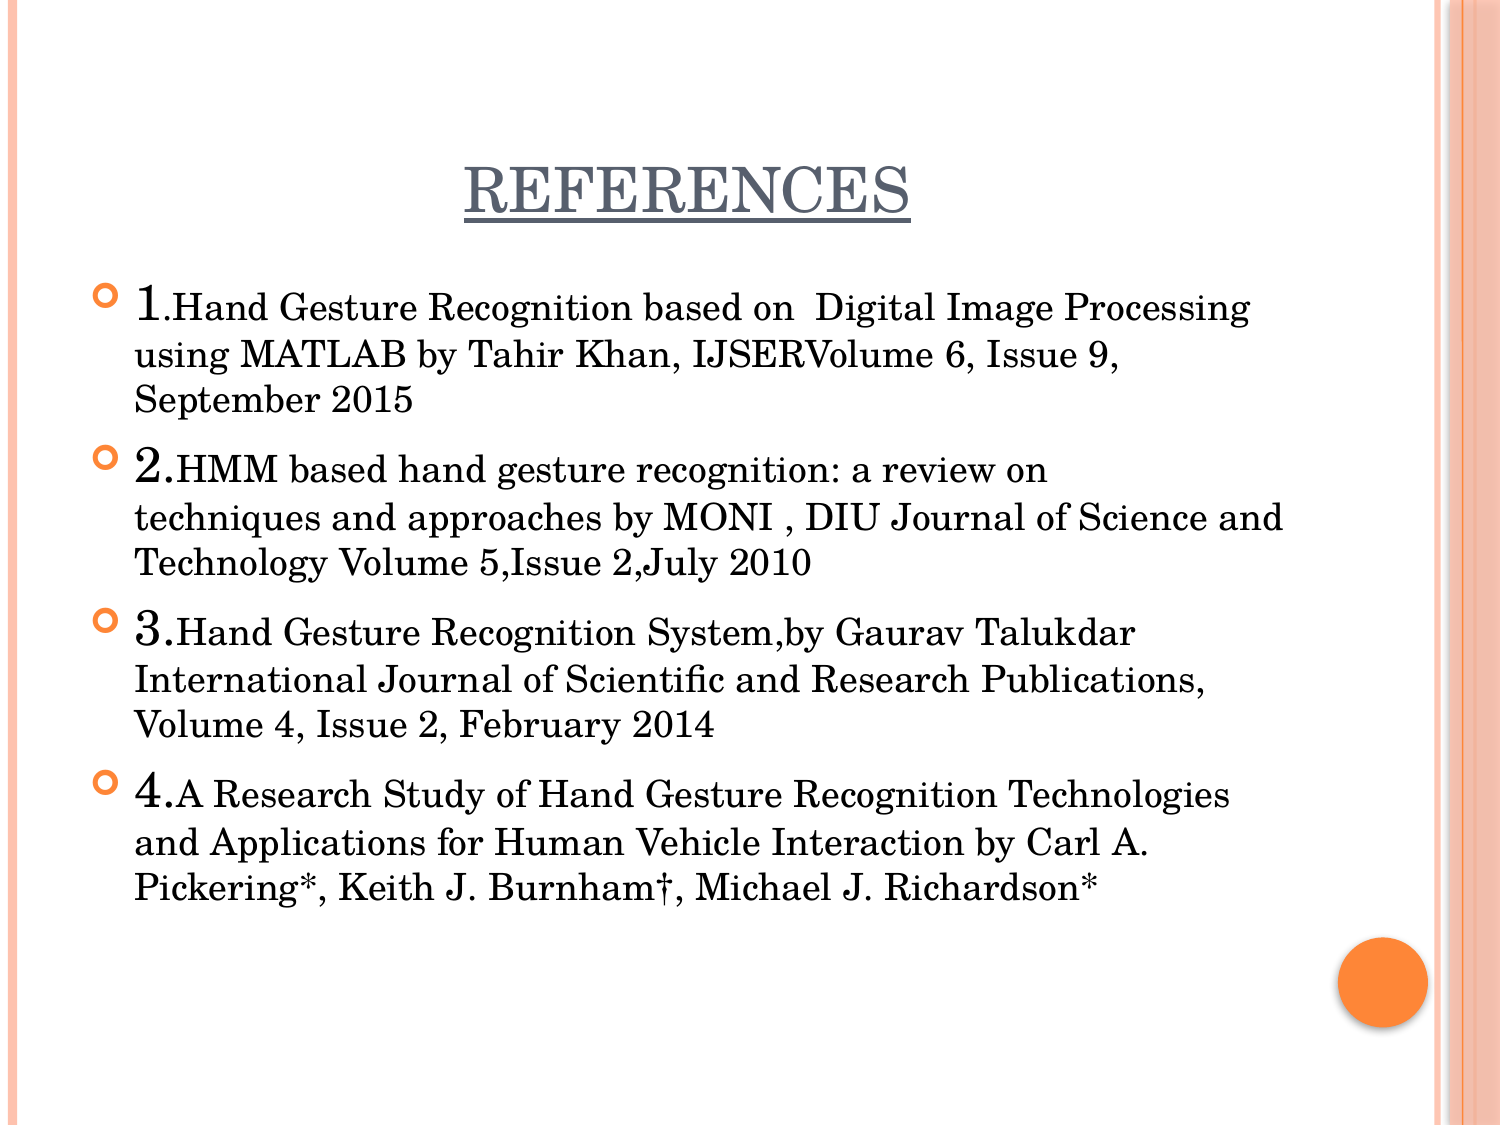

# REFERENCES
1.Hand Gesture Recognition based on  Digital Image Processing using MATLAB by Tahir Khan, IJSERVolume 6, Issue 9, September 2015
2.HMM based hand gesture recognition: a review on          techniques and approaches by MONI , DIU Journal of Science and Technology Volume 5,Issue 2,July 2010
3.Hand Gesture Recognition System,by Gaurav Talukdar International Journal of Scientific and Research Publications, Volume 4, Issue 2, February 2014
4.A Research Study of Hand Gesture Recognition Technologies and Applications for Human Vehicle Interaction by Carl A. Pickering*, Keith J. Burnham†, Michael J. Richardson*